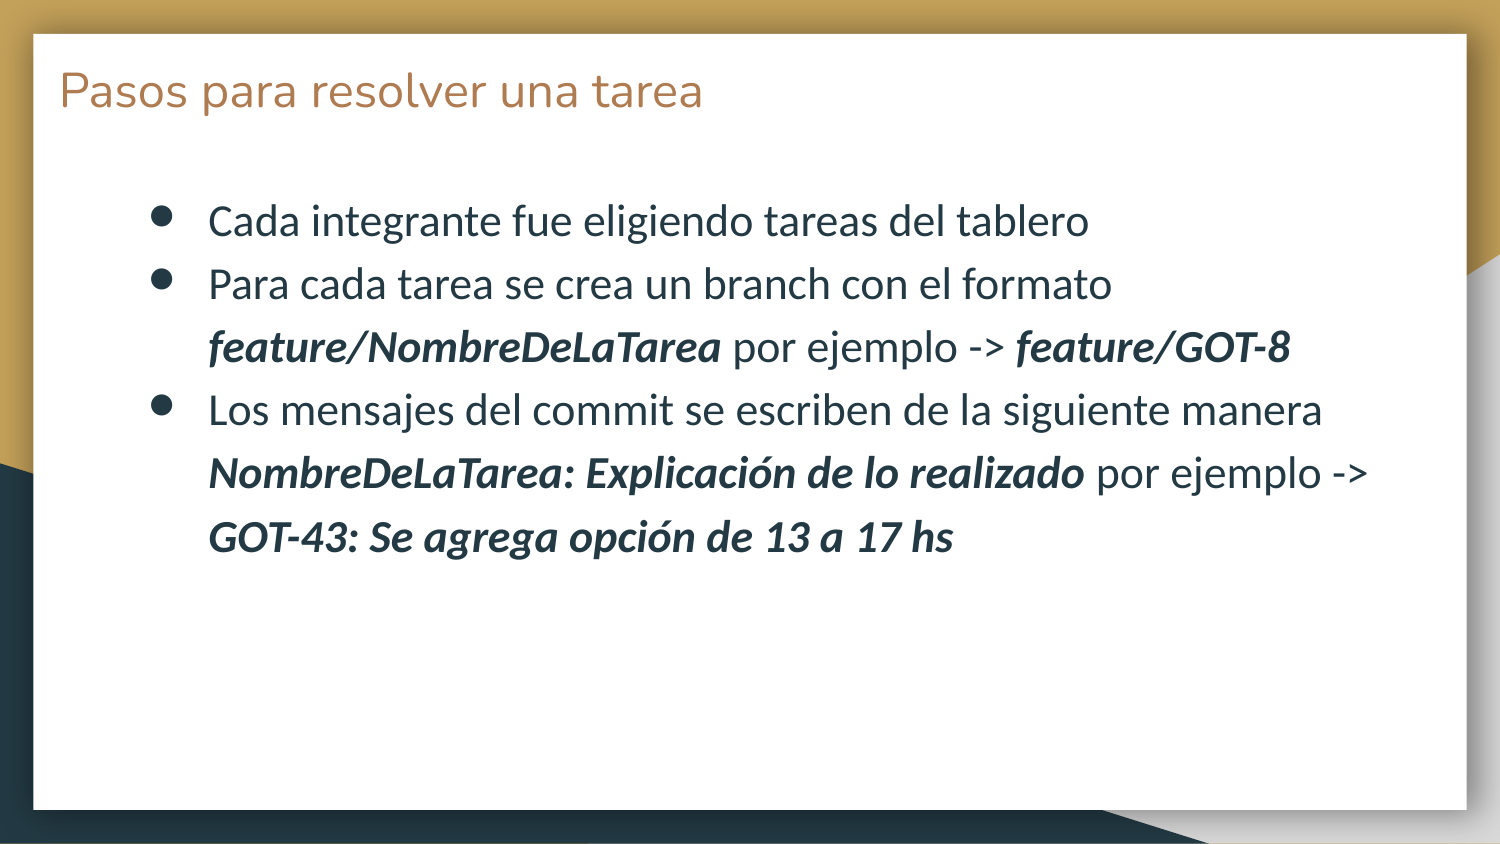

# Pasos para resolver una tarea

Cada integrante fue eligiendo tareas del tablero
Para cada tarea se crea un branch con el formato feature/NombreDeLaTarea por ejemplo -> feature/GOT-8
Los mensajes del commit se escriben de la siguiente manera NombreDeLaTarea: Explicación de lo realizado por ejemplo -> GOT-43: Se agrega opción de 13 a 17 hs